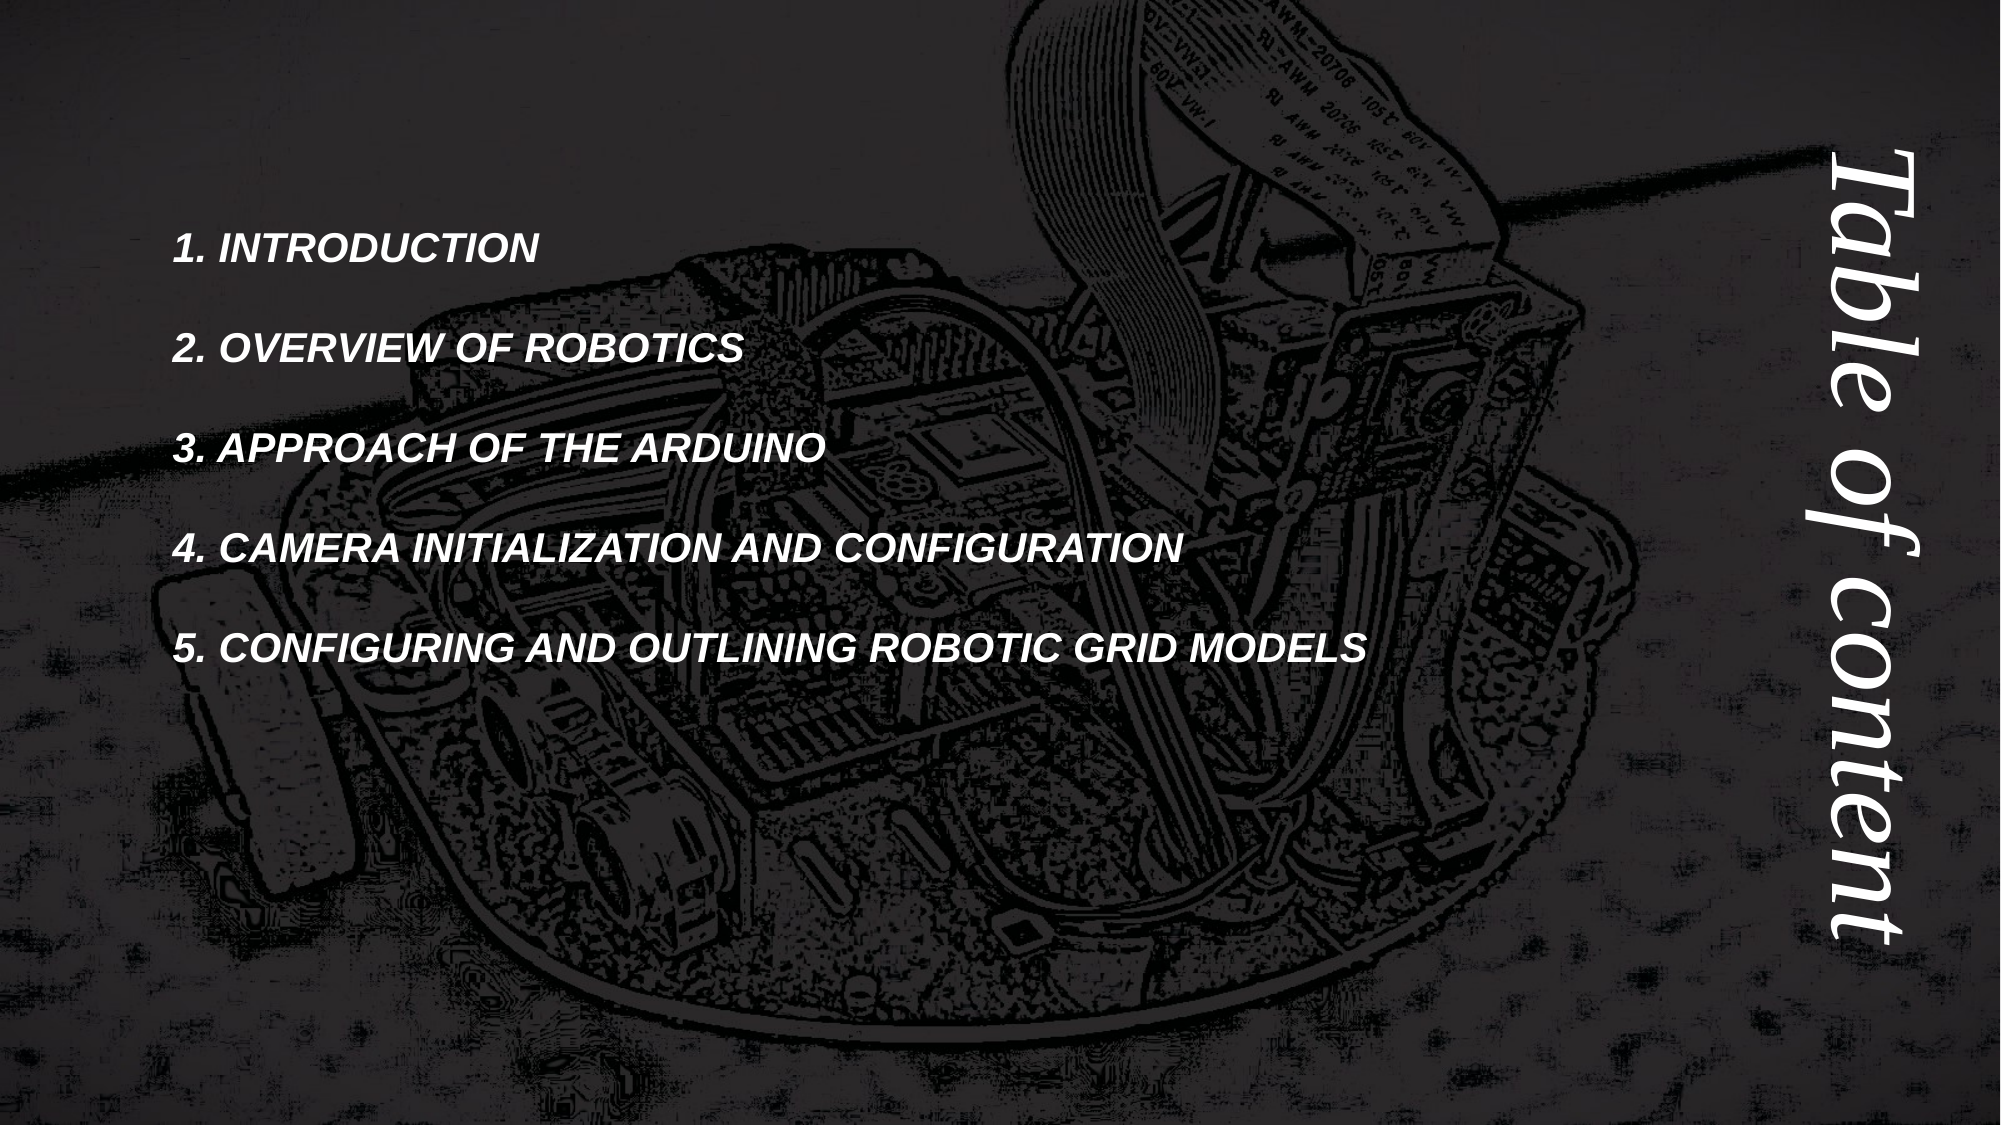

1. INTRODUCTION

2. OVERVIEW OF ROBOTICS

3. APPROACH OF THE ARDUINO

4. CAMERA INITIALIZATION AND CONFIGURATION

5. CONFIGURING AND OUTLINING ROBOTIC GRID MODELS

# Table of content